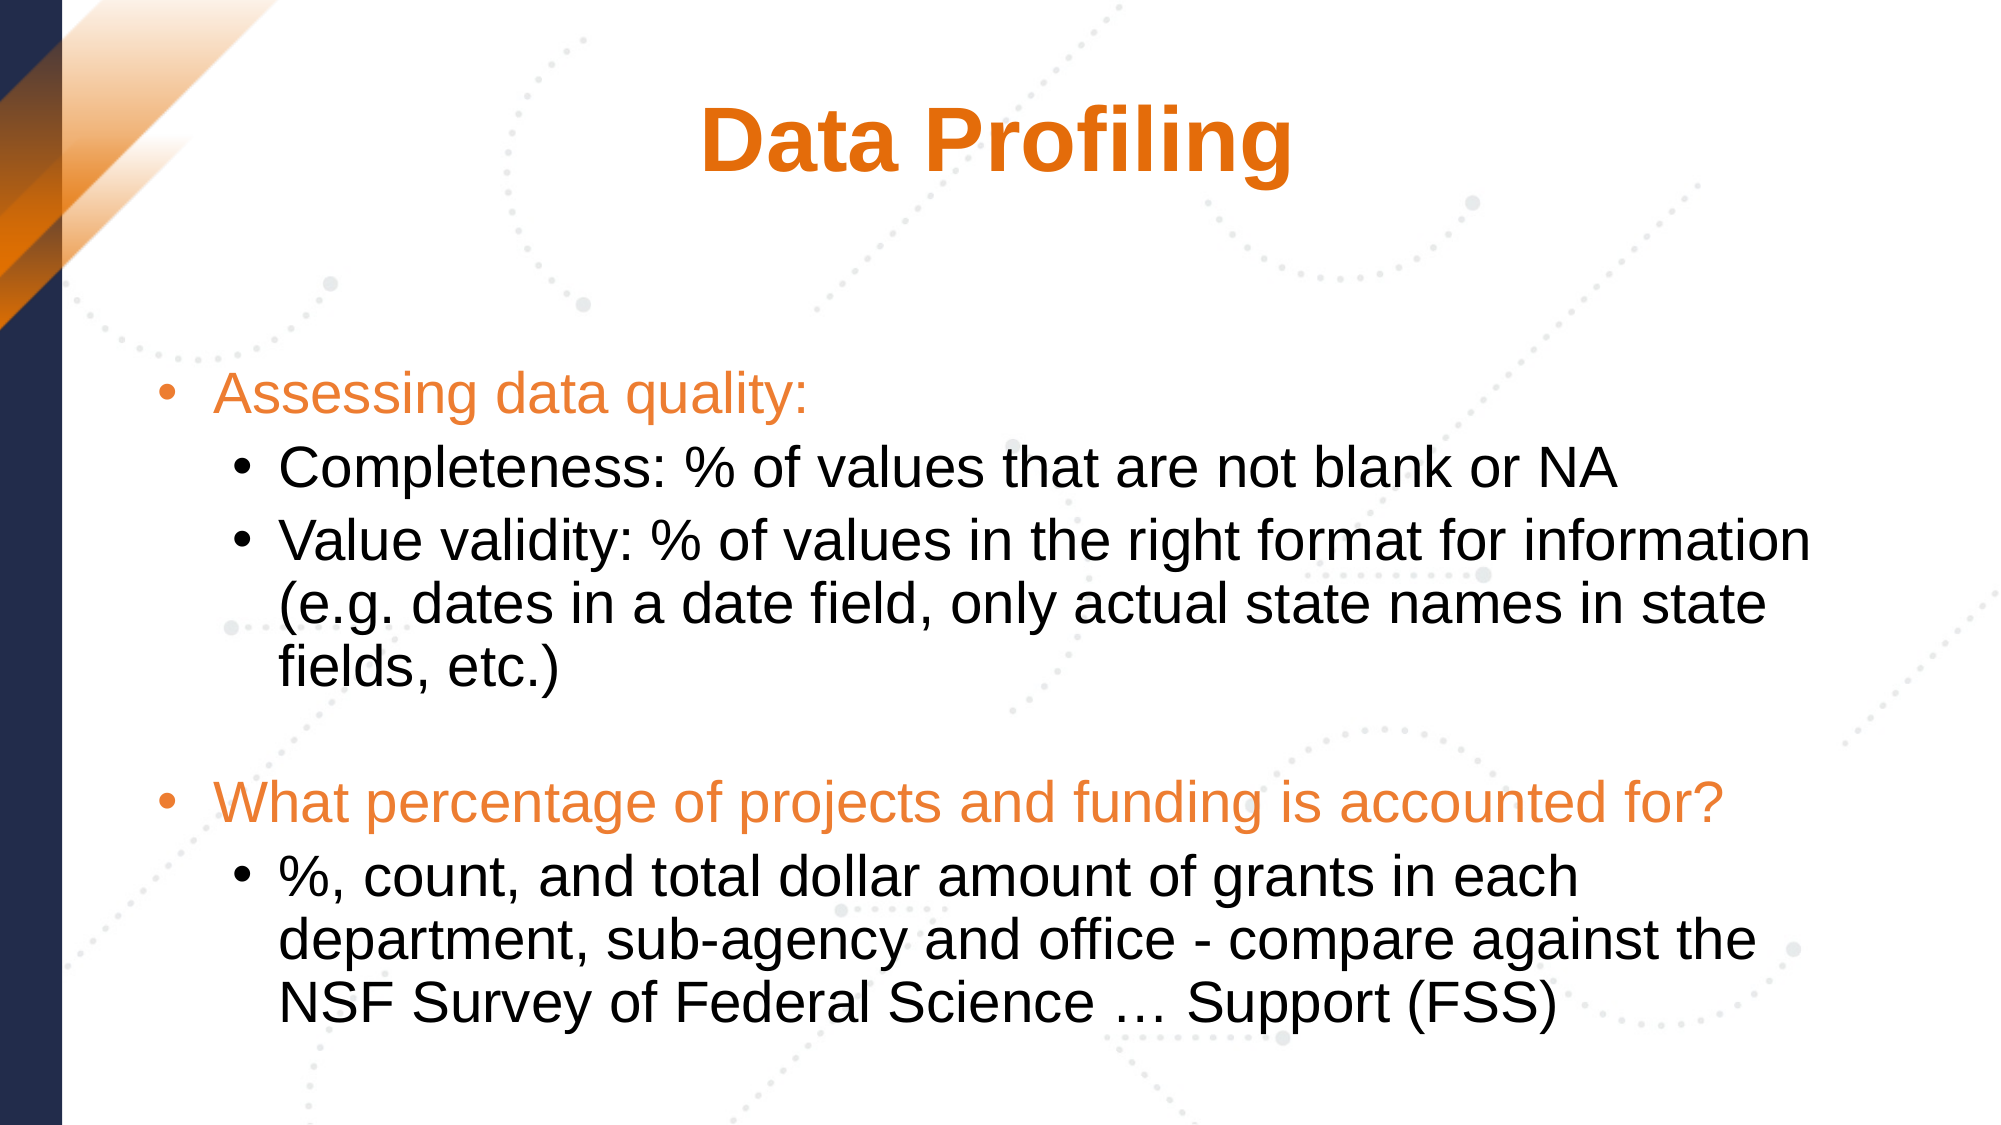

23
# Data Profiling
Assessing data quality:
Completeness: % of values that are not blank or NA
Value validity: % of values in the right format for information (e.g. dates in a date field, only actual state names in state fields, etc.)

What percentage of projects and funding is accounted for?
%, count, and total dollar amount of grants in each department, sub-agency and office - compare against the NSF Survey of Federal Science … Support (FSS)